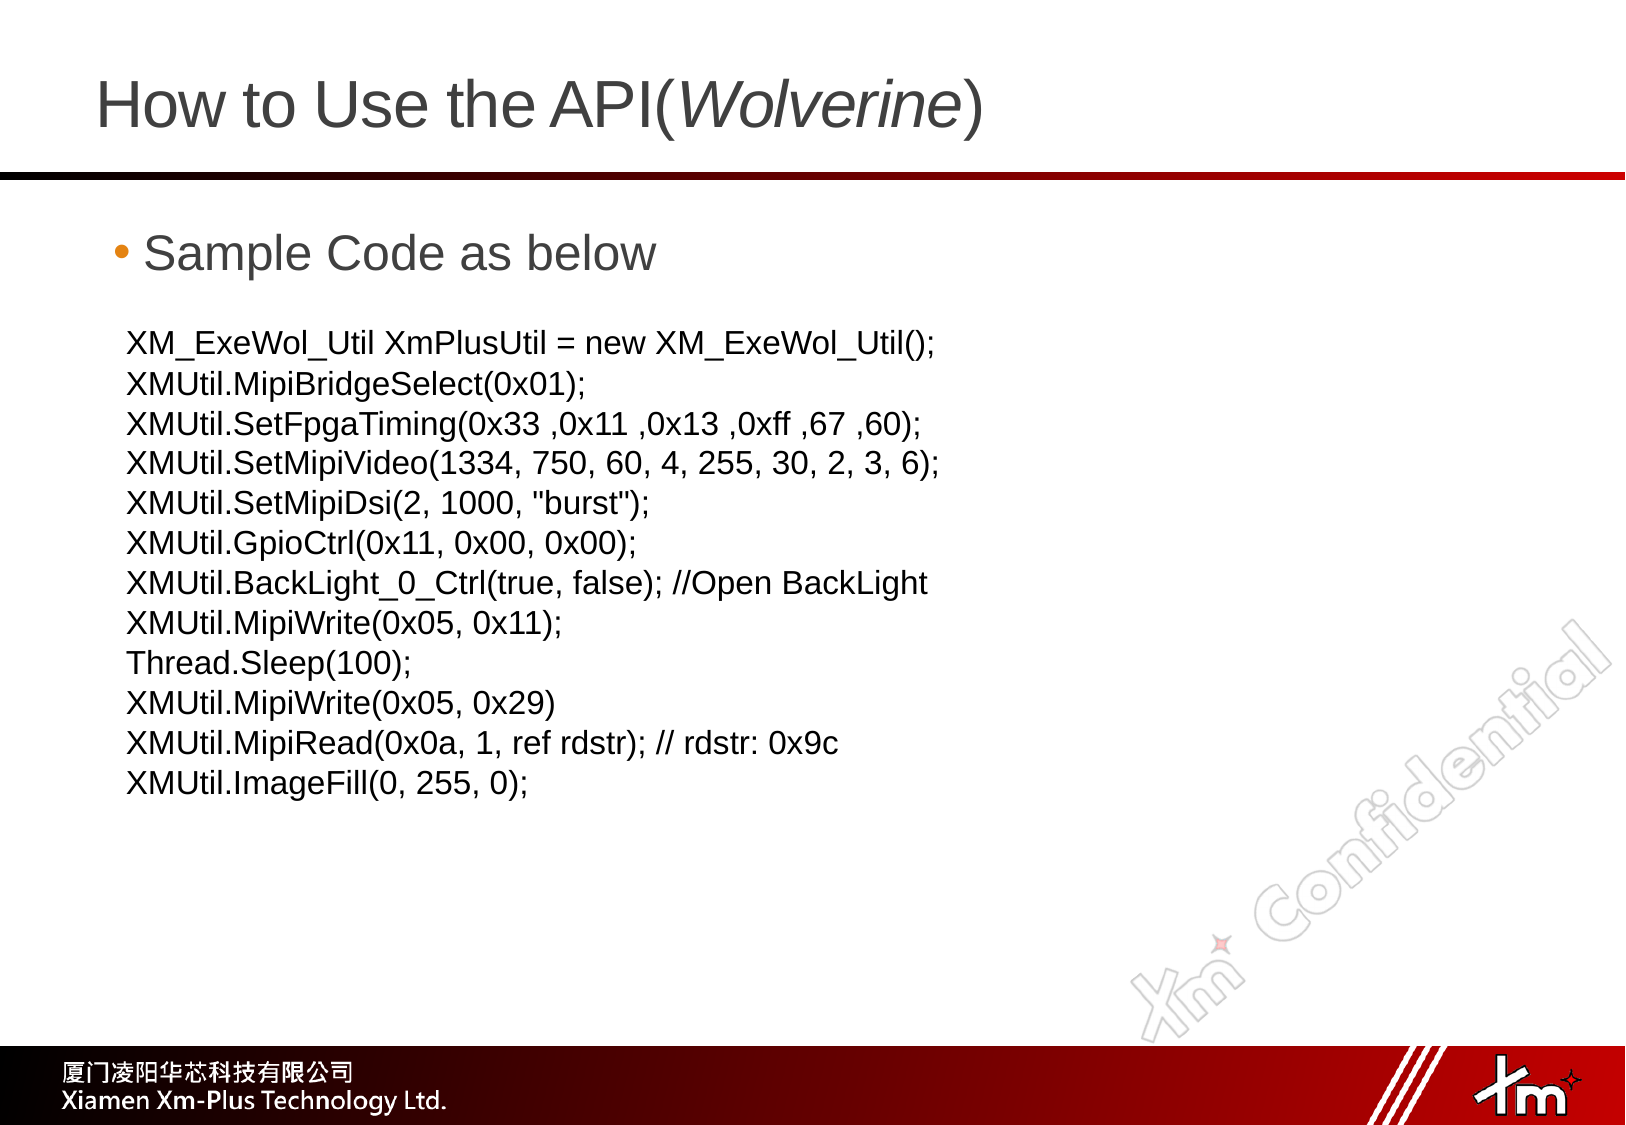

# How to Use the API(Wolverine)
Sample Code as below
            XM_ExeWol_Util XmPlusUtil = new XM_ExeWol_Util();
            XMUtil.MipiBridgeSelect(0x01);
            XMUtil.SetFpgaTiming(0x33 ,0x11 ,0x13 ,0xff ,67 ,60);
            XMUtil.SetMipiVideo(1334, 750, 60, 4, 255, 30, 2, 3, 6);
            XMUtil.SetMipiDsi(2, 1000, "burst");
            XMUtil.GpioCtrl(0x11, 0x00, 0x00);
            XMUtil.BackLight_0_Ctrl(true, false); //Open BackLight
            XMUtil.MipiWrite(0x05, 0x11);
            Thread.Sleep(100);
            XMUtil.MipiWrite(0x05, 0x29)
            XMUtil.MipiRead(0x0a, 1, ref rdstr); // rdstr: 0x9c
            XMUtil.ImageFill(0, 255, 0);